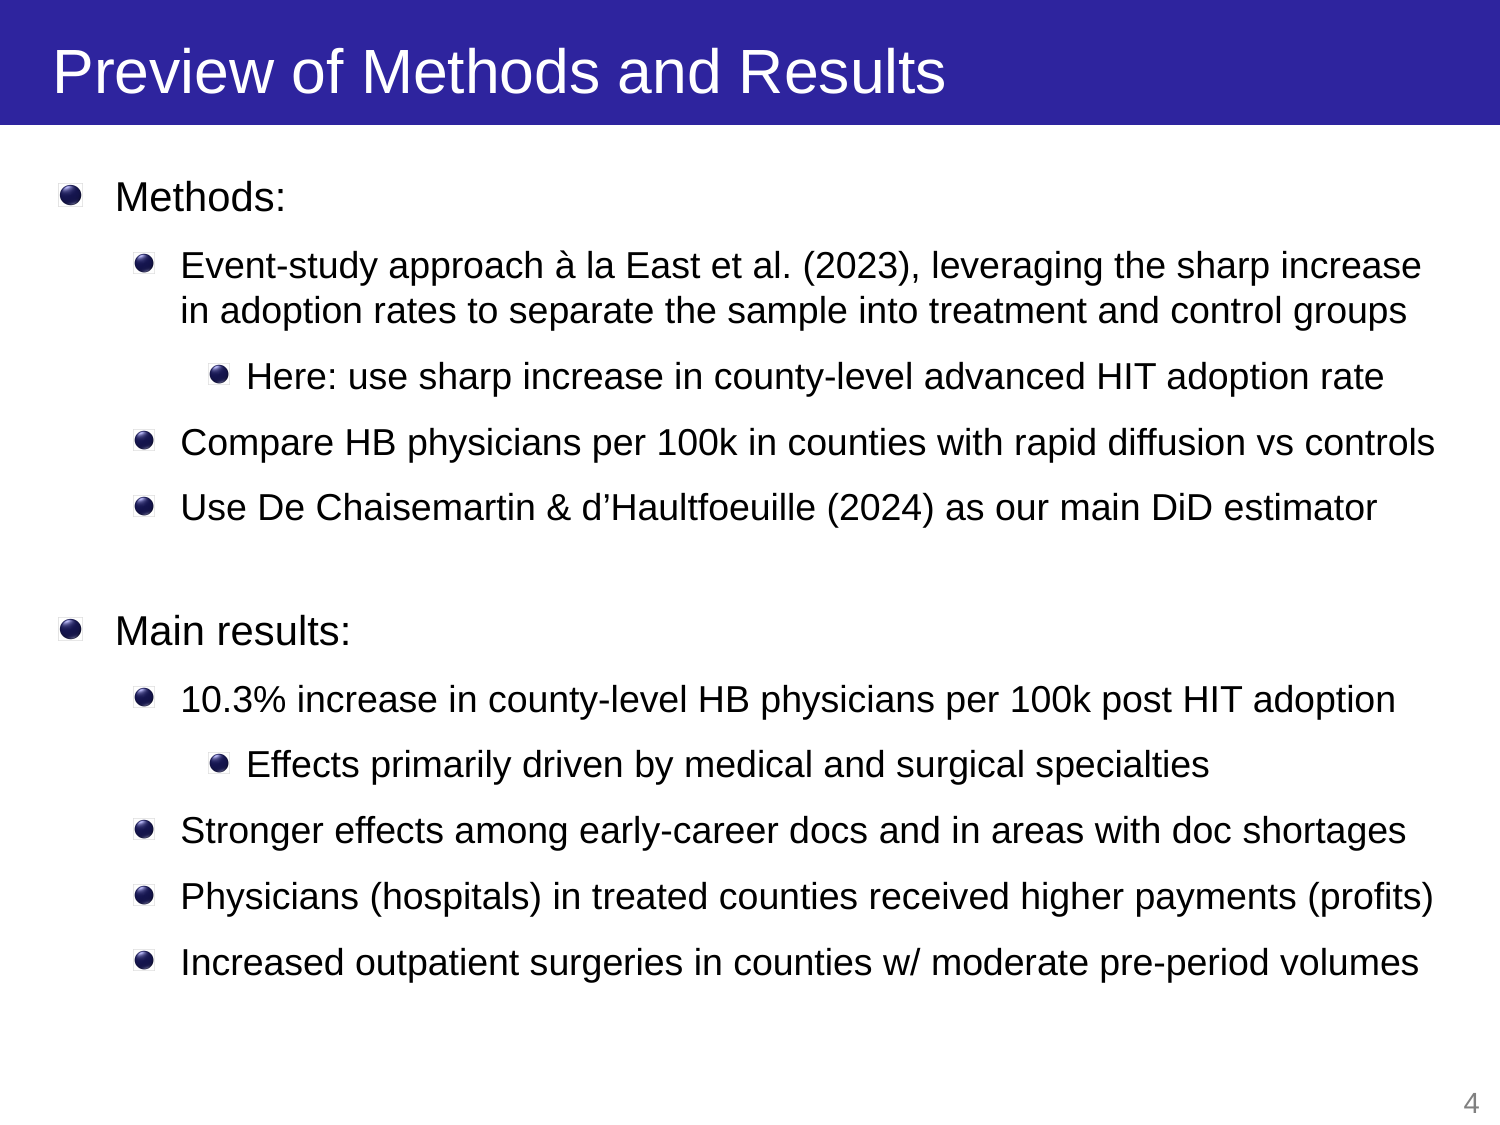

# Preview of Methods and Results
Methods:
Event-study approach à la East et al. (2023), leveraging the sharp increase in adoption rates to separate the sample into treatment and control groups
Here: use sharp increase in county-level advanced HIT adoption rate
Compare HB physicians per 100k in counties with rapid diffusion vs controls
Use De Chaisemartin & d’Haultfoeuille (2024) as our main DiD estimator

Main results:
10.3% increase in county-level HB physicians per 100k post HIT adoption
Effects primarily driven by medical and surgical specialties
Stronger effects among early-career docs and in areas with doc shortages
Physicians (hospitals) in treated counties received higher payments (profits)
Increased outpatient surgeries in counties w/ moderate pre-period volumes